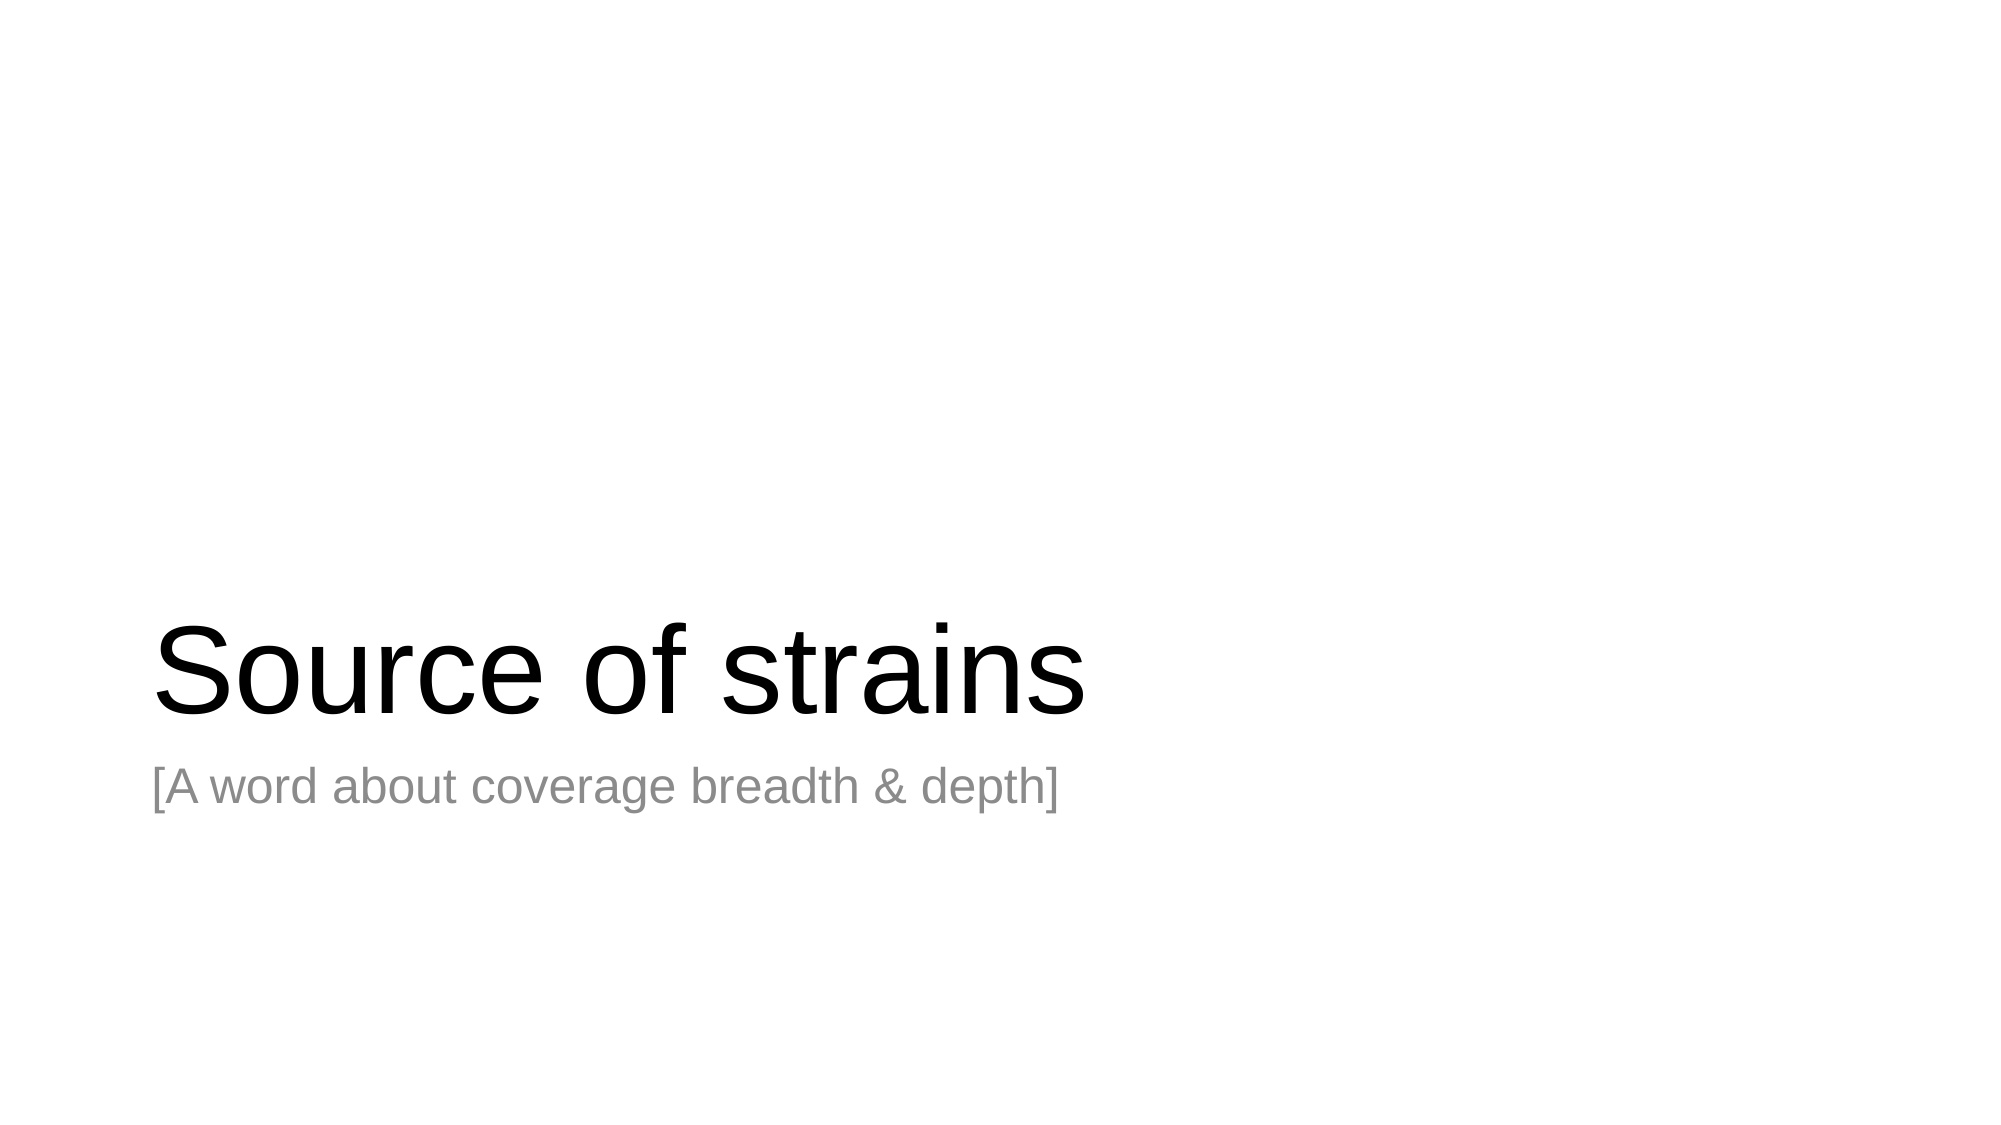

# Source of strains
[A word about coverage breadth & depth]